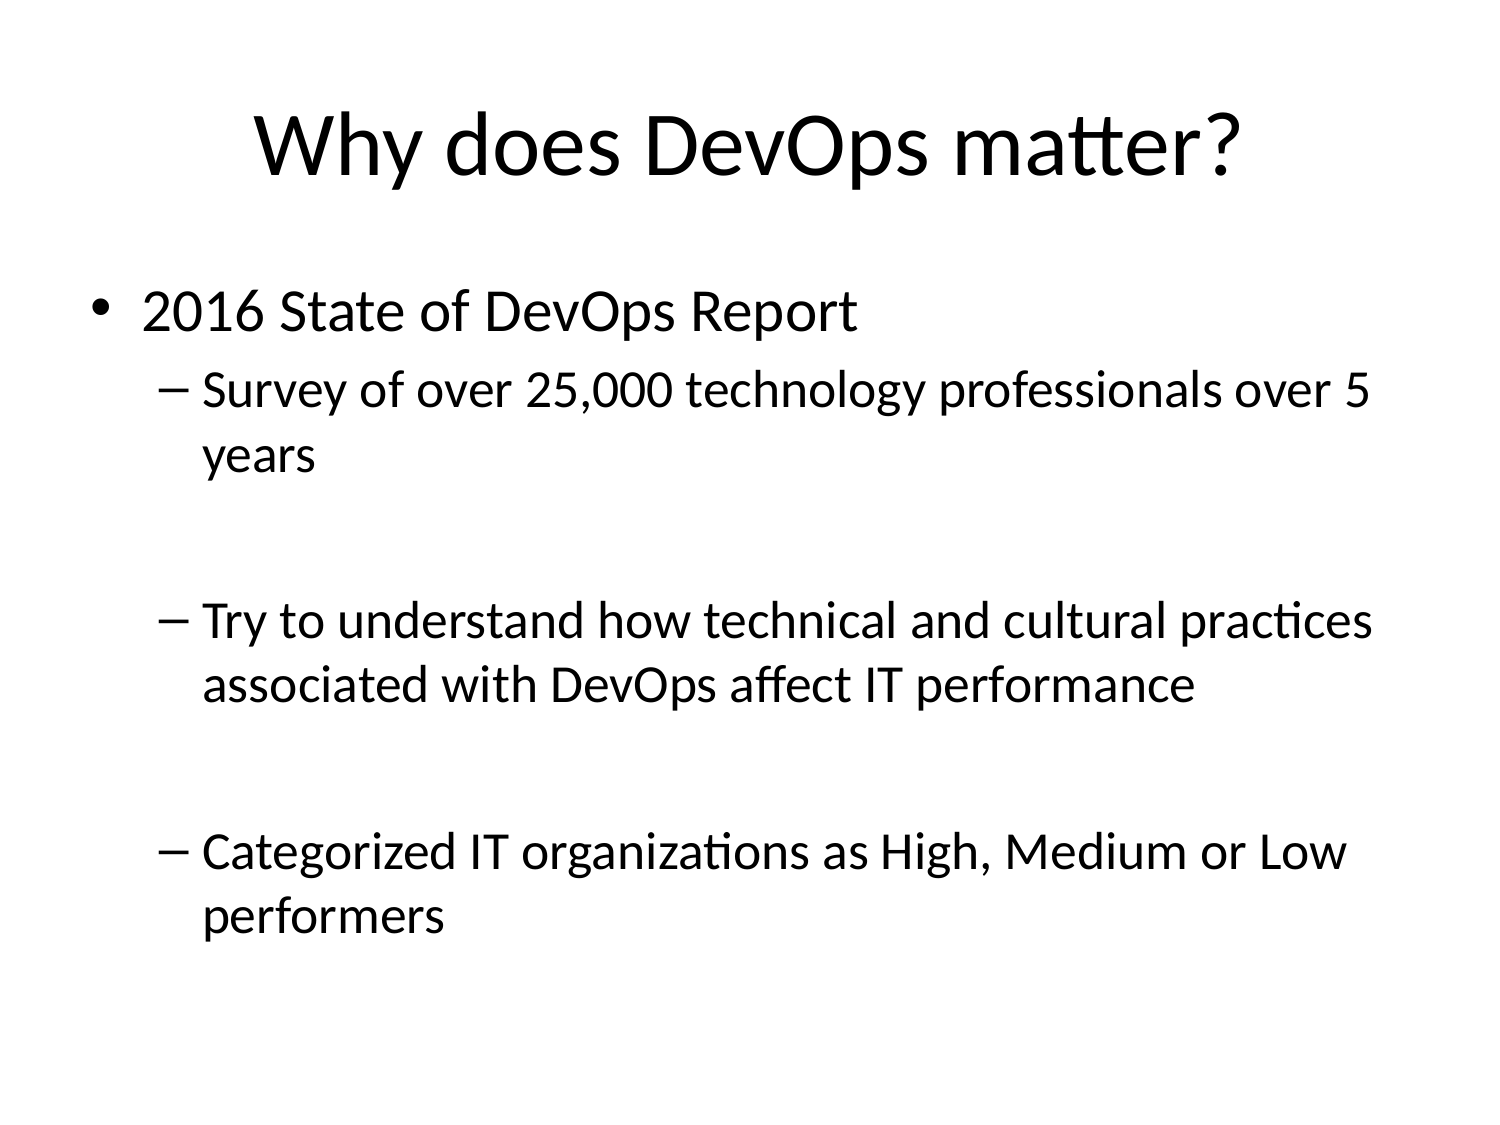

# Why does DevOps matter?
2016 State of DevOps Report
Survey of over 25,000 technology professionals over 5 years

Try to understand how technical and cultural practices associated with DevOps affect IT performance

Categorized IT organizations as High, Medium or Low performers